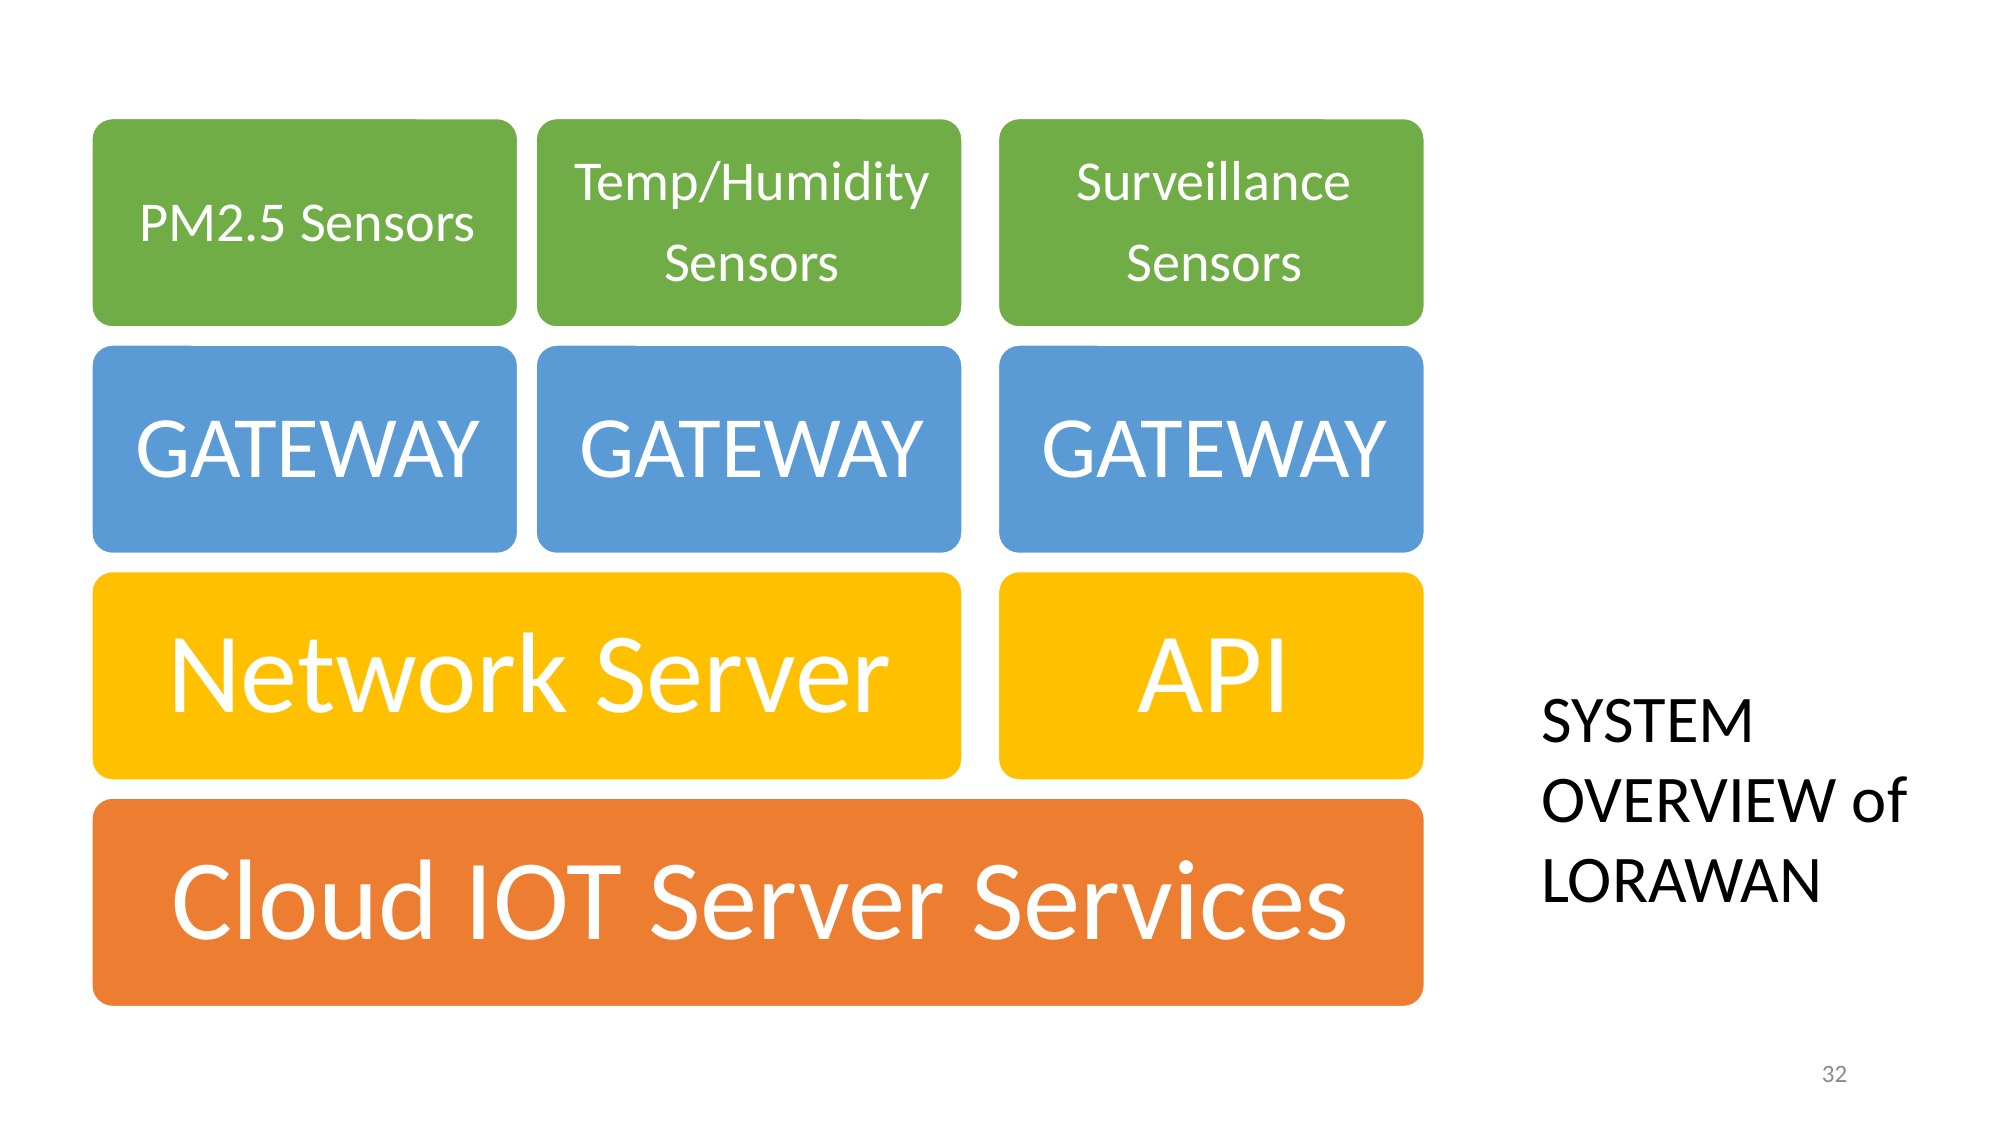

Cloud IOT Server Services
Network Server
GATEWAY
PM2.5 Sensors
GATEWAY
Temp/Humidity
Sensors
API
GATEWAY
Surveillance
Sensors
SYSTEM OVERVIEW of LORAWAN
32